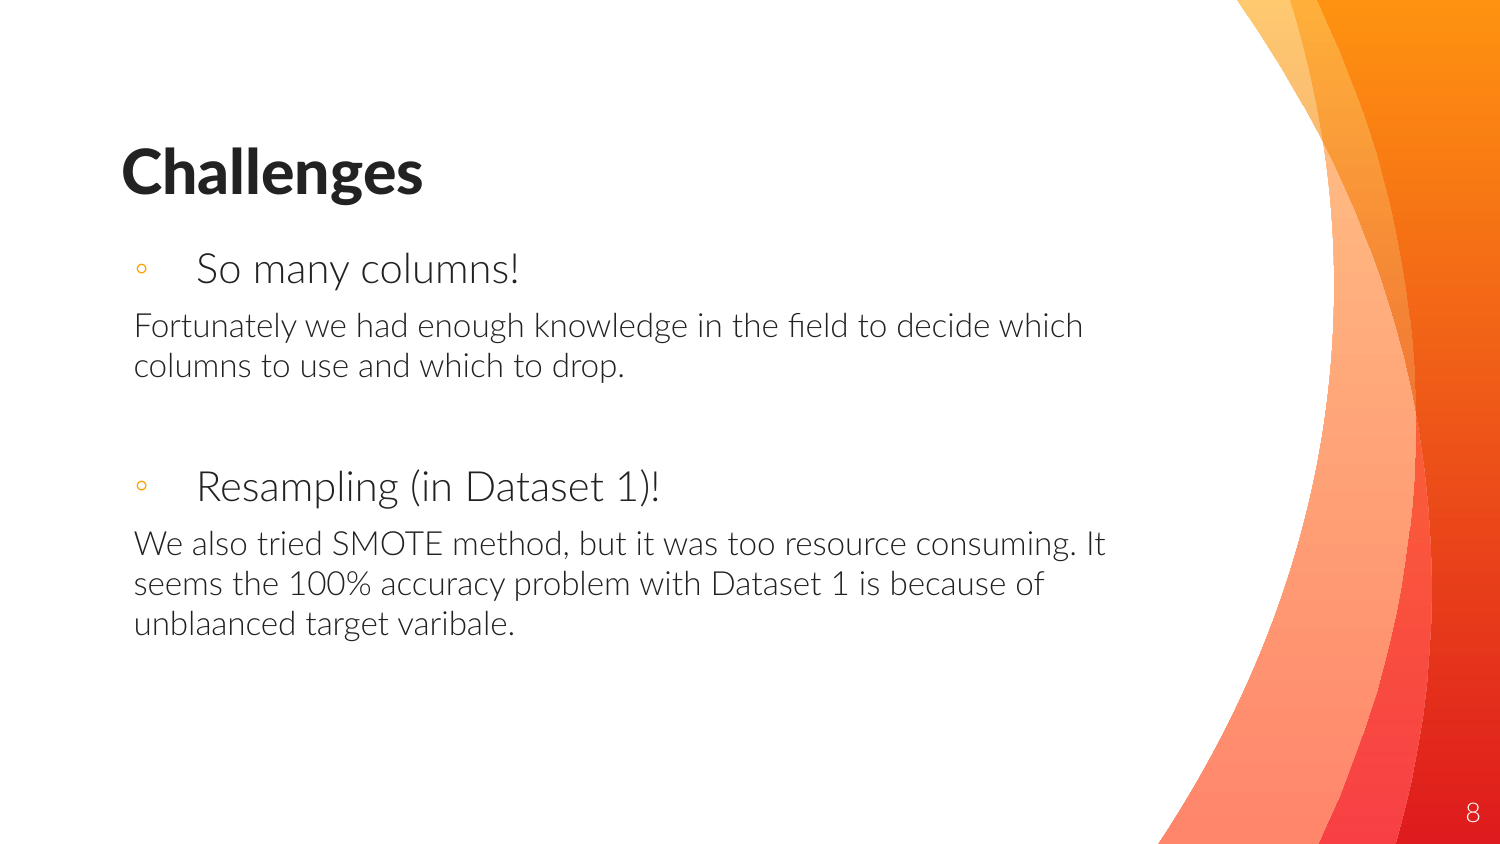

# Challenges
So many columns!
Fortunately we had enough knowledge in the field to decide which columns to use and which to drop.

Resampling (in Dataset 1)!
We also tried SMOTE method, but it was too resource consuming. It seems the 100% accuracy problem with Dataset 1 is because of unblaanced target varibale.
8